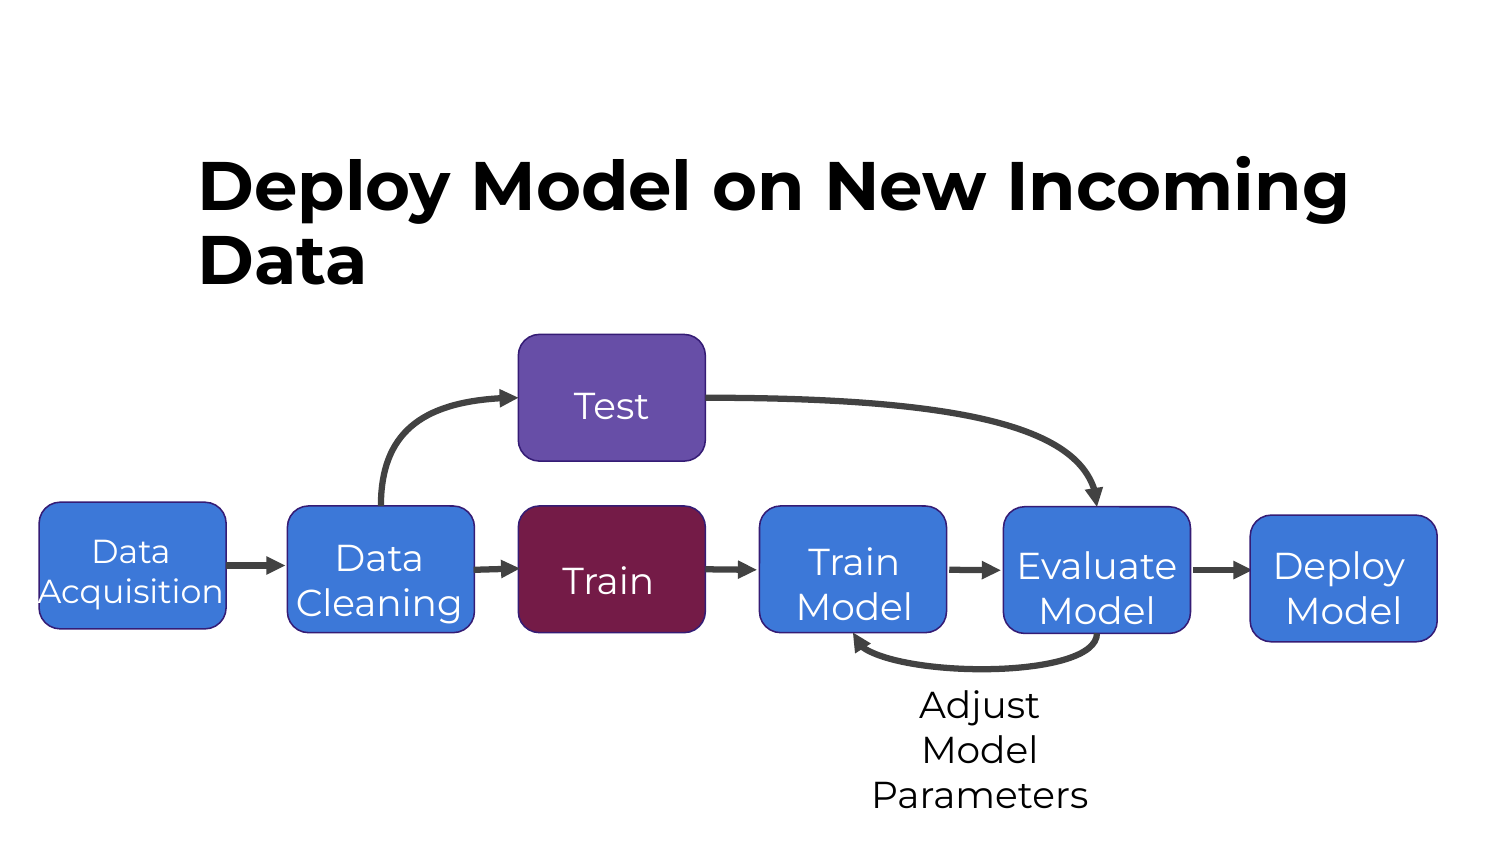

# Deploy Model on New Incoming Data

Test

Data
Acquisition
Data
Cleaning
Train
Model
Deploy
Model
Evaluate
Model
Train
Adjust Model Parameters
11